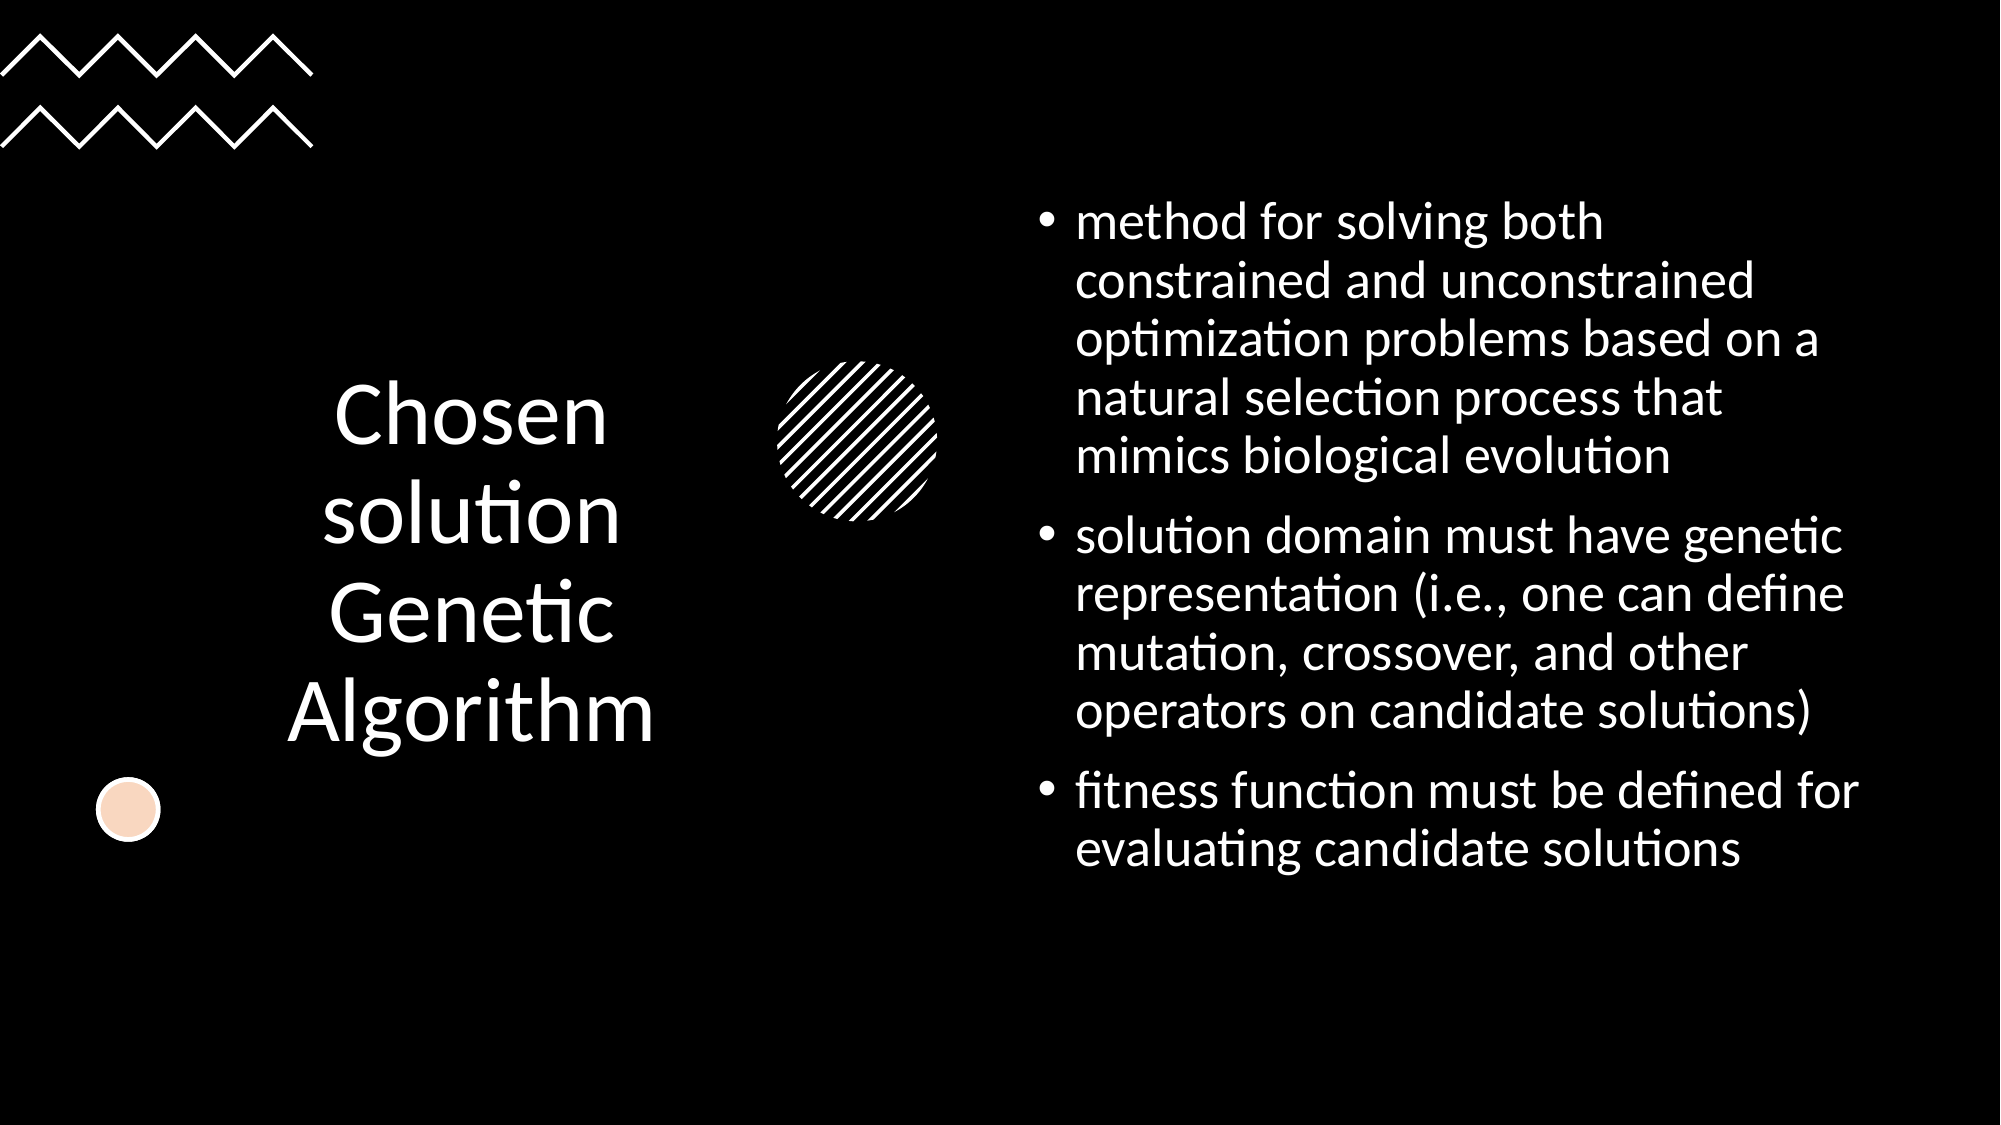

# Chosen solution Genetic Algorithm
method for solving both constrained and unconstrained optimization problems based on a natural selection process that mimics biological evolution
solution domain must have genetic representation (i.e., one can define mutation, crossover, and other operators on candidate solutions)
fitness function must be defined for evaluating candidate solutions